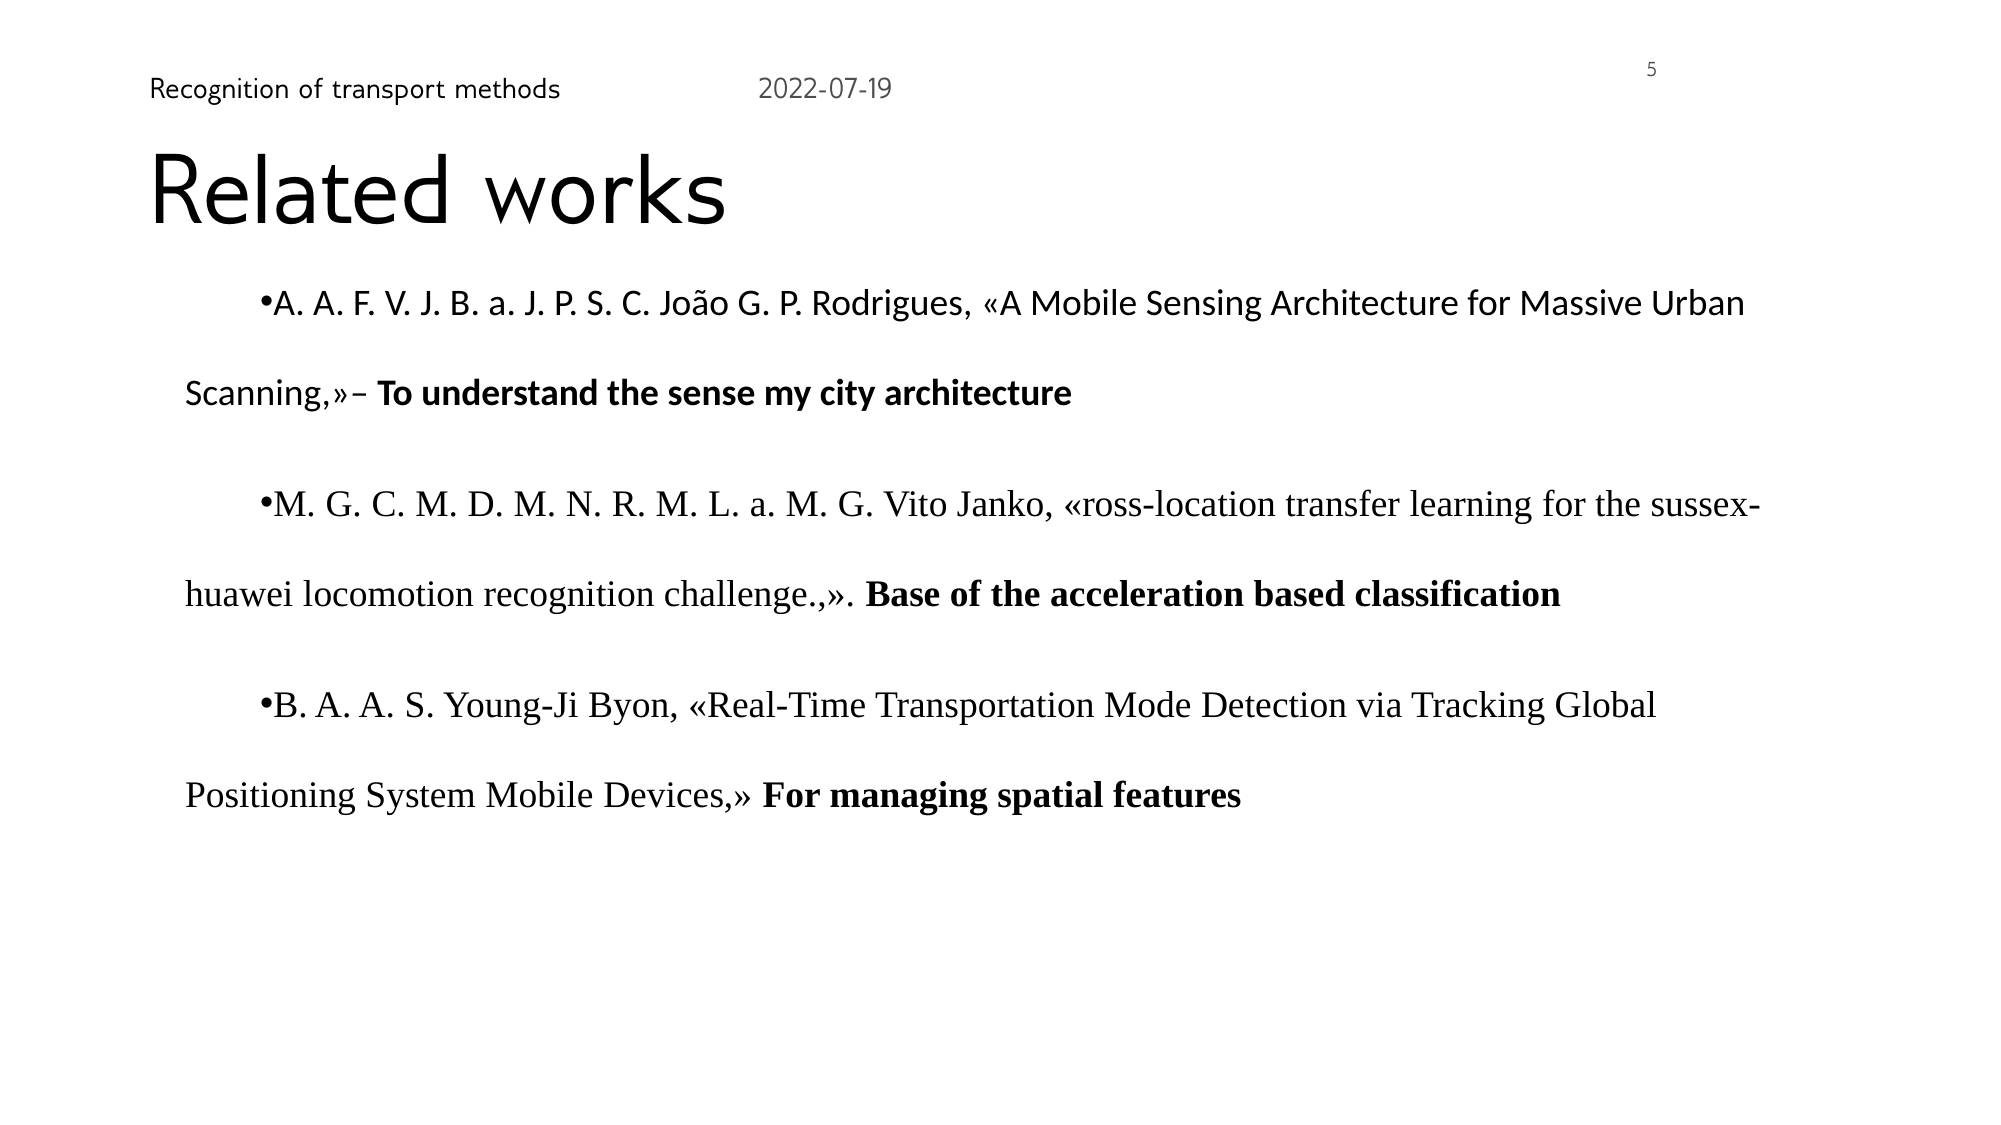

5
Recognition of transport methods 		 2022-07-19
# Related works
A. A. F. V. J. B. a. J. P. S. C. João G. P. Rodrigues, «A Mobile Sensing Architecture for Massive Urban Scanning,»– To understand the sense my city architecture
M. G. C. M. D. M. N. R. M. L. a. M. G. Vito Janko, «ross-location transfer learning for the sussex-huawei locomotion recognition challenge.,». Base of the acceleration based classification
B. A. A. S. Young-Ji Byon, «Real-Time Transportation Mode Detection via Tracking Global Positioning System Mobile Devices,» For managing spatial features